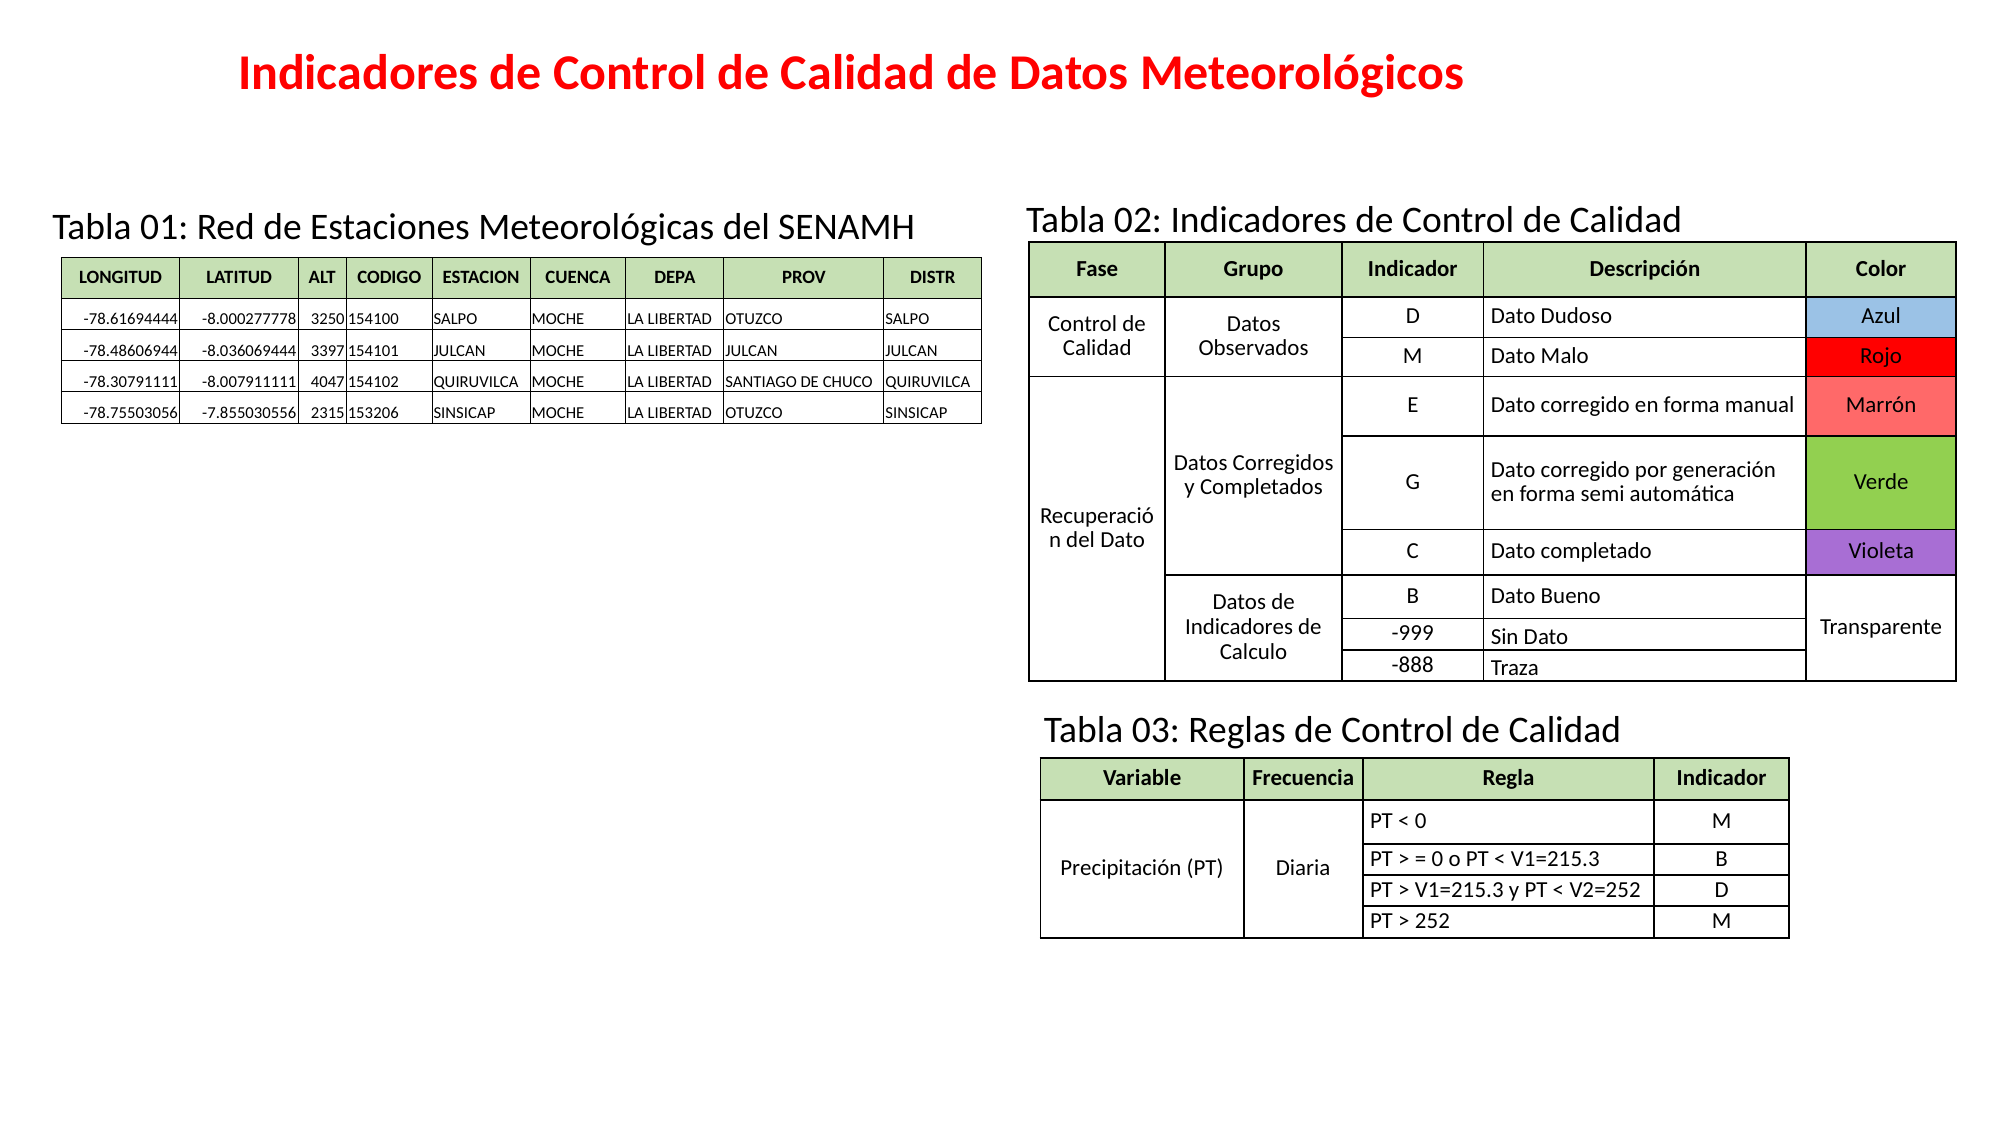

Indicadores de Control de Calidad de Datos Meteorológicos
Tabla 02: Indicadores de Control de Calidad
Tabla 01: Red de Estaciones Meteorológicas del SENAMH
| Fase | Grupo | Indicador | Descripción | Color |
| --- | --- | --- | --- | --- |
| Control de Calidad | Datos Observados | D | Dato Dudoso | Azul |
|  |  | M | Dato Malo | Rojo |
| Recuperación del Dato | Datos Corregidos y Completados | E | Dato corregido en forma manual | Marrón |
|  |  | G | Dato corregido por generación en forma semi automática | Verde |
|  |  | C | Dato completado | Violeta |
|  | Datos de Indicadores de Calculo | B | Dato Bueno | Transparente |
|  |  | -999 | Sin Dato |  |
|  |  | -888 | Traza |  |
| LONGITUD | LATITUD | ALT | CODIGO | ESTACION | CUENCA | DEPA | PROV | DISTR |
| --- | --- | --- | --- | --- | --- | --- | --- | --- |
| -78.61694444 | -8.000277778 | 3250 | 154100 | SALPO | MOCHE | LA LIBERTAD | OTUZCO | SALPO |
| -78.48606944 | -8.036069444 | 3397 | 154101 | JULCAN | MOCHE | LA LIBERTAD | JULCAN | JULCAN |
| -78.30791111 | -8.007911111 | 4047 | 154102 | QUIRUVILCA | MOCHE | LA LIBERTAD | SANTIAGO DE CHUCO | QUIRUVILCA |
| -78.75503056 | -7.855030556 | 2315 | 153206 | SINSICAP | MOCHE | LA LIBERTAD | OTUZCO | SINSICAP |
Tabla 03: Reglas de Control de Calidad
| Variable | Frecuencia | Regla | Indicador |
| --- | --- | --- | --- |
| Precipitación (PT) | Diaria | PT < 0 | M |
|  |  | PT > = 0 o PT < V1=215.3 | B |
|  |  | PT > V1=215.3 y PT < V2=252 | D |
|  |  | PT > 252 | M |